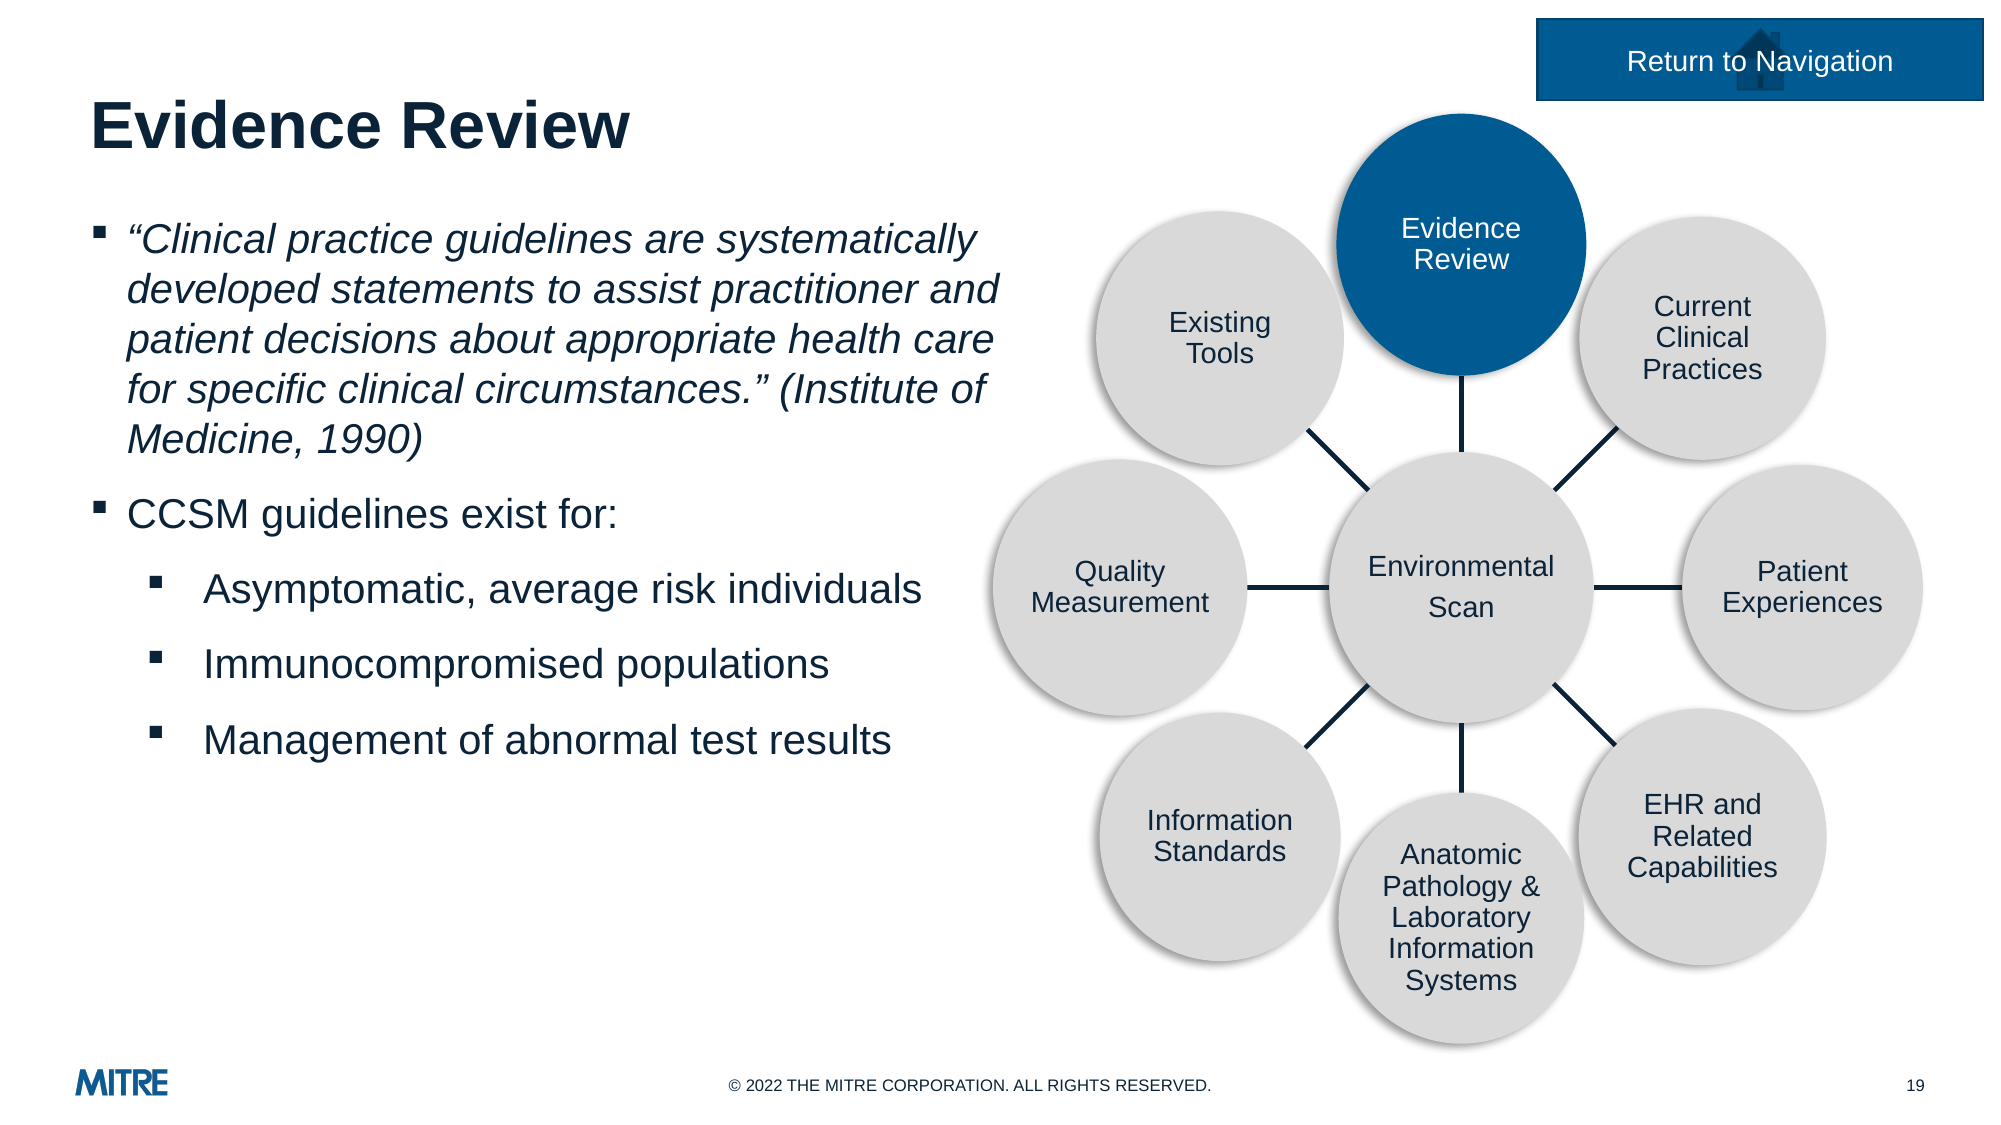

Return to Navigation
# Evidence Review
Evidence Review
Existing Tools
Current Clinical Practices

Environmental
Scan

Quality Measurement
Patient Experiences

EHR and Related Capabilities
Information Standards

Anatomic Pathology & Laboratory Information Systems
“Clinical practice guidelines are systematically developed statements to assist practitioner and patient decisions about appropriate health care for specific clinical circumstances.” (Institute of Medicine, 1990)
CCSM guidelines exist for:
Asymptomatic, average risk individuals
Immunocompromised populations
Management of abnormal test results
19